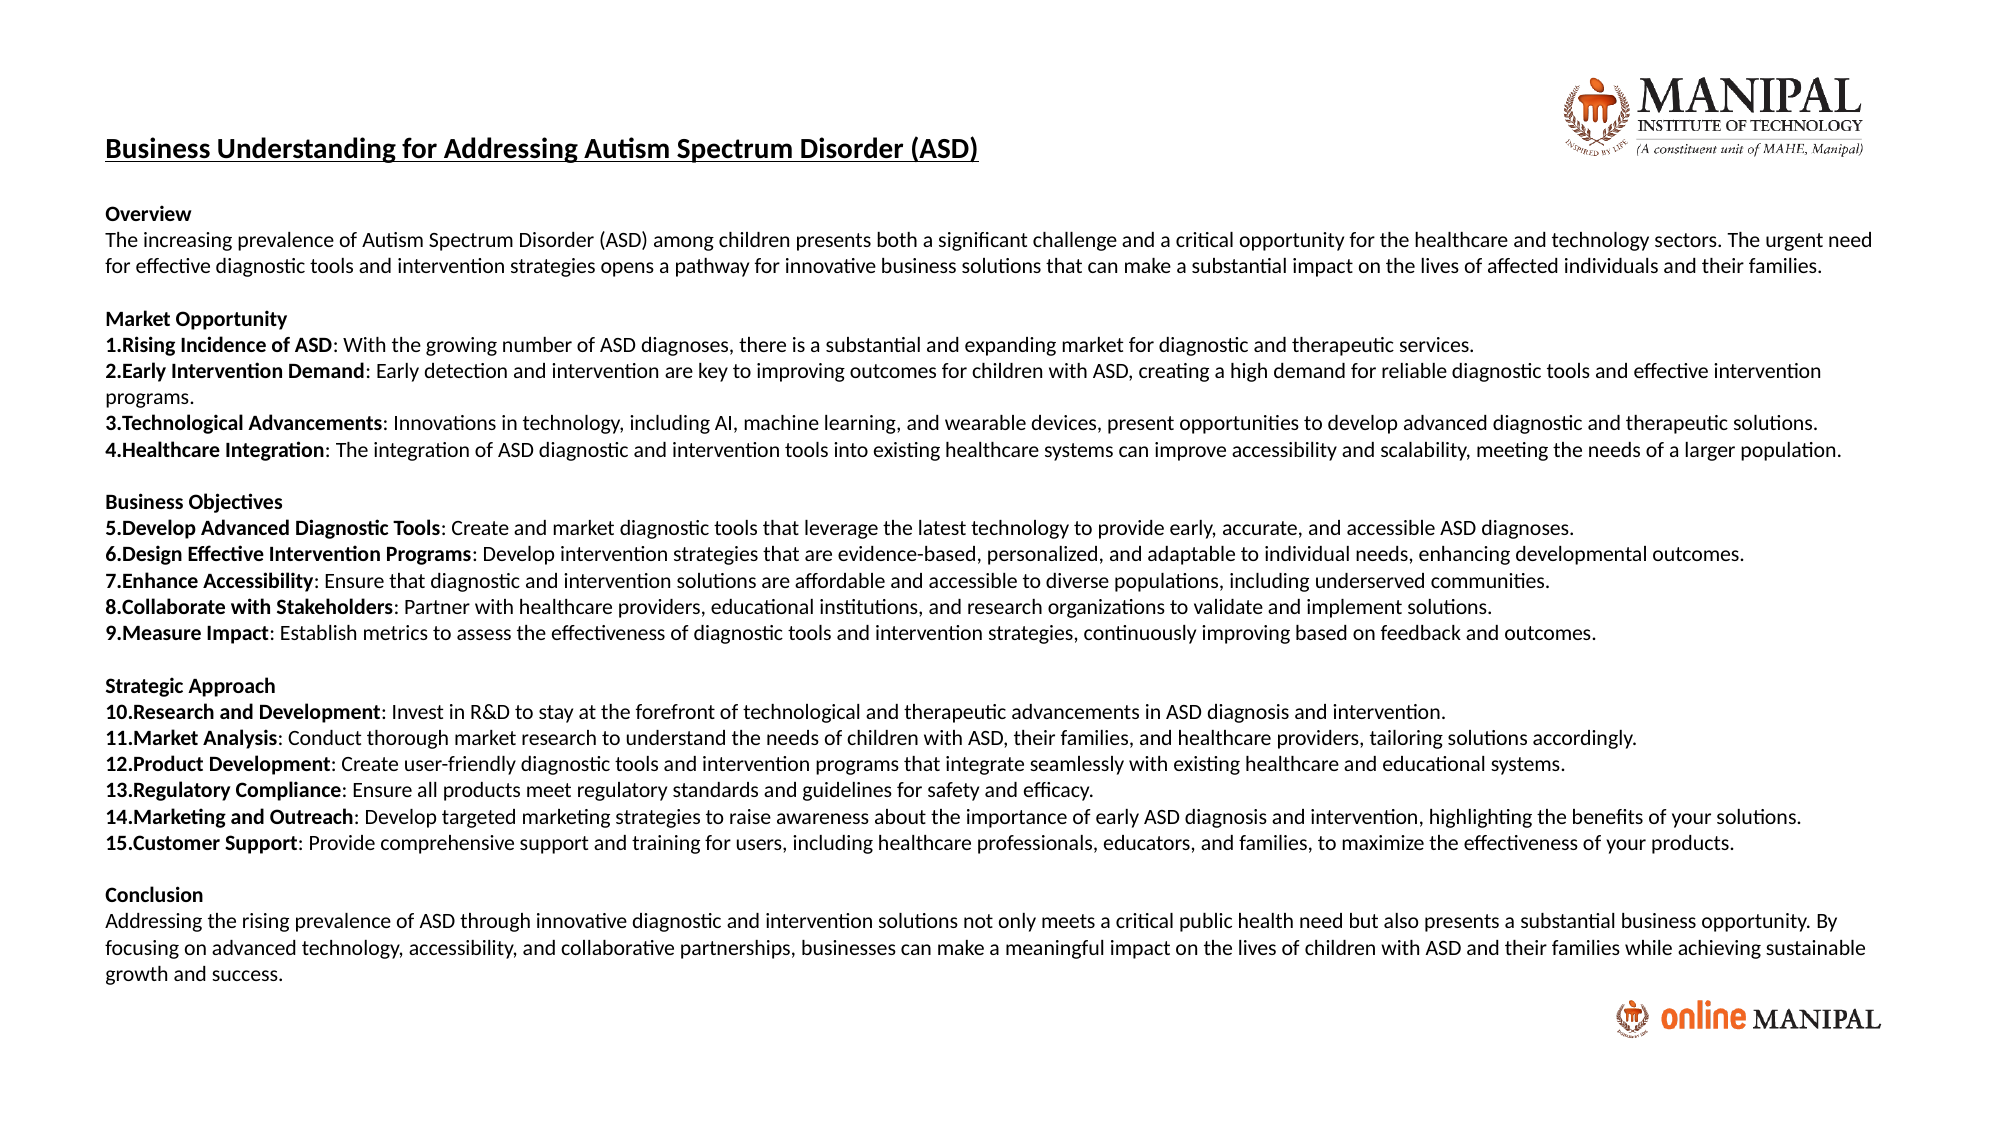

Business Understanding for Addressing Autism Spectrum Disorder (ASD)

Overview
The increasing prevalence of Autism Spectrum Disorder (ASD) among children presents both a significant challenge and a critical opportunity for the healthcare and technology sectors. The urgent need for effective diagnostic tools and intervention strategies opens a pathway for innovative business solutions that can make a substantial impact on the lives of affected individuals and their families.

Market Opportunity
Rising Incidence of ASD: With the growing number of ASD diagnoses, there is a substantial and expanding market for diagnostic and therapeutic services.
Early Intervention Demand: Early detection and intervention are key to improving outcomes for children with ASD, creating a high demand for reliable diagnostic tools and effective intervention programs.
Technological Advancements: Innovations in technology, including AI, machine learning, and wearable devices, present opportunities to develop advanced diagnostic and therapeutic solutions.
Healthcare Integration: The integration of ASD diagnostic and intervention tools into existing healthcare systems can improve accessibility and scalability, meeting the needs of a larger population.

Business Objectives
Develop Advanced Diagnostic Tools: Create and market diagnostic tools that leverage the latest technology to provide early, accurate, and accessible ASD diagnoses.
Design Effective Intervention Programs: Develop intervention strategies that are evidence-based, personalized, and adaptable to individual needs, enhancing developmental outcomes.
Enhance Accessibility: Ensure that diagnostic and intervention solutions are affordable and accessible to diverse populations, including underserved communities.
Collaborate with Stakeholders: Partner with healthcare providers, educational institutions, and research organizations to validate and implement solutions.
Measure Impact: Establish metrics to assess the effectiveness of diagnostic tools and intervention strategies, continuously improving based on feedback and outcomes.

Strategic Approach
Research and Development: Invest in R&D to stay at the forefront of technological and therapeutic advancements in ASD diagnosis and intervention.
Market Analysis: Conduct thorough market research to understand the needs of children with ASD, their families, and healthcare providers, tailoring solutions accordingly.
Product Development: Create user-friendly diagnostic tools and intervention programs that integrate seamlessly with existing healthcare and educational systems.
Regulatory Compliance: Ensure all products meet regulatory standards and guidelines for safety and efficacy.
Marketing and Outreach: Develop targeted marketing strategies to raise awareness about the importance of early ASD diagnosis and intervention, highlighting the benefits of your solutions.
Customer Support: Provide comprehensive support and training for users, including healthcare professionals, educators, and families, to maximize the effectiveness of your products.

Conclusion
Addressing the rising prevalence of ASD through innovative diagnostic and intervention solutions not only meets a critical public health need but also presents a substantial business opportunity. By focusing on advanced technology, accessibility, and collaborative partnerships, businesses can make a meaningful impact on the lives of children with ASD and their families while achieving sustainable growth and success.